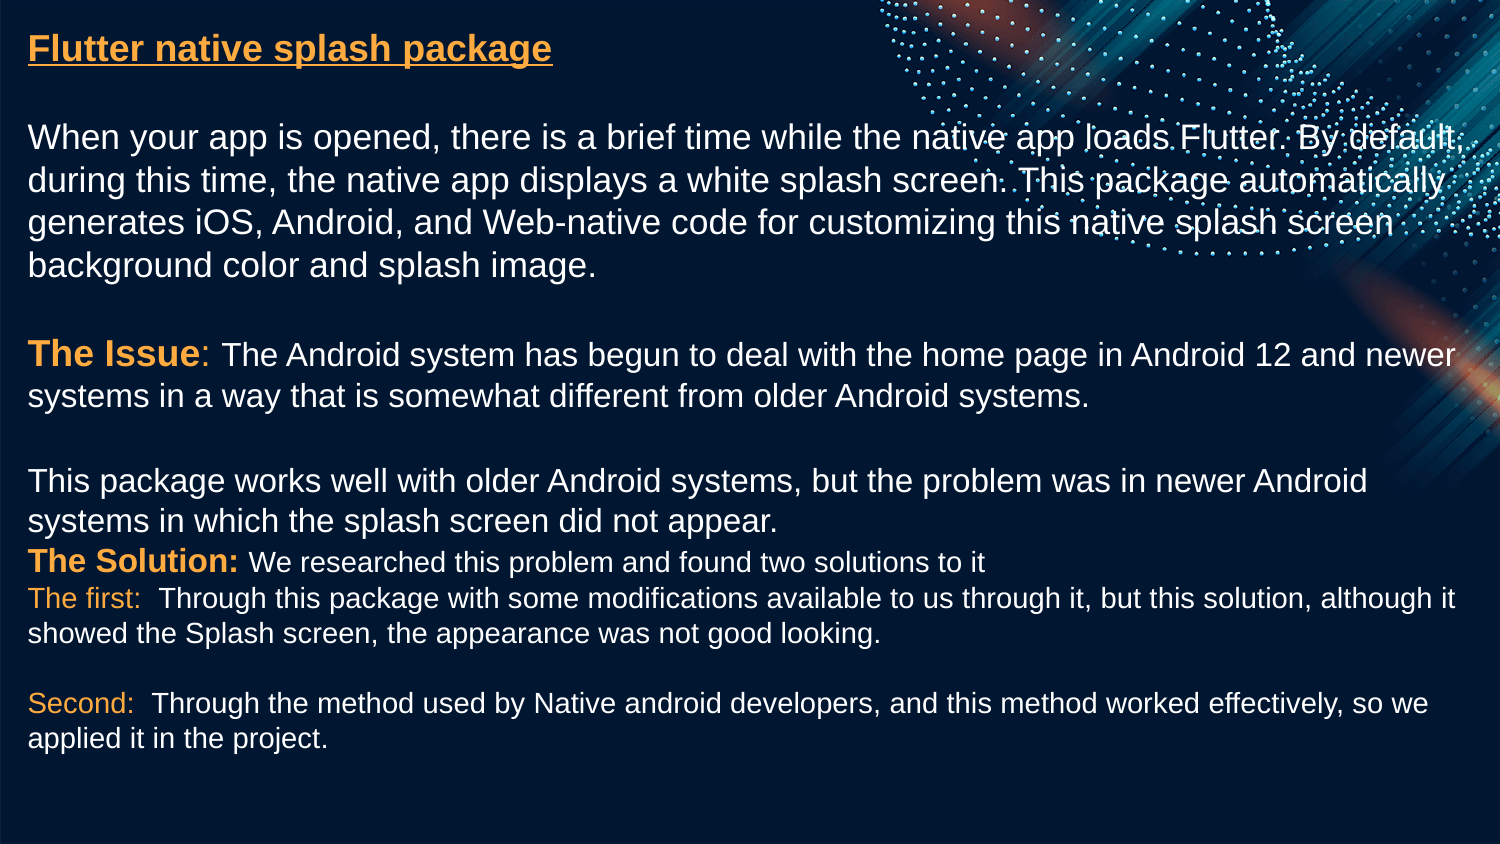

# Flutter native splash package When your app is opened, there is a brief time while the native app loads Flutter. By default, during this time, the native app displays a white splash screen. This package automatically generates iOS, Android, and Web-native code for customizing this native splash screen background color and splash image. The Issue: The Android system has begun to deal with the home page in Android 12 and newer systems in a way that is somewhat different from older Android systems. This package works well with older Android systems, but the problem was in newer Android systems in which the splash screen did not appear. The Solution: We researched this problem and found two solutions to it The first:  Through this package with some modifications available to us through it, but this solution, although it showed the Splash screen, the appearance was not good looking.   Second:  Through the method used by Native android developers, and this method worked effectively, so we applied it in the project.